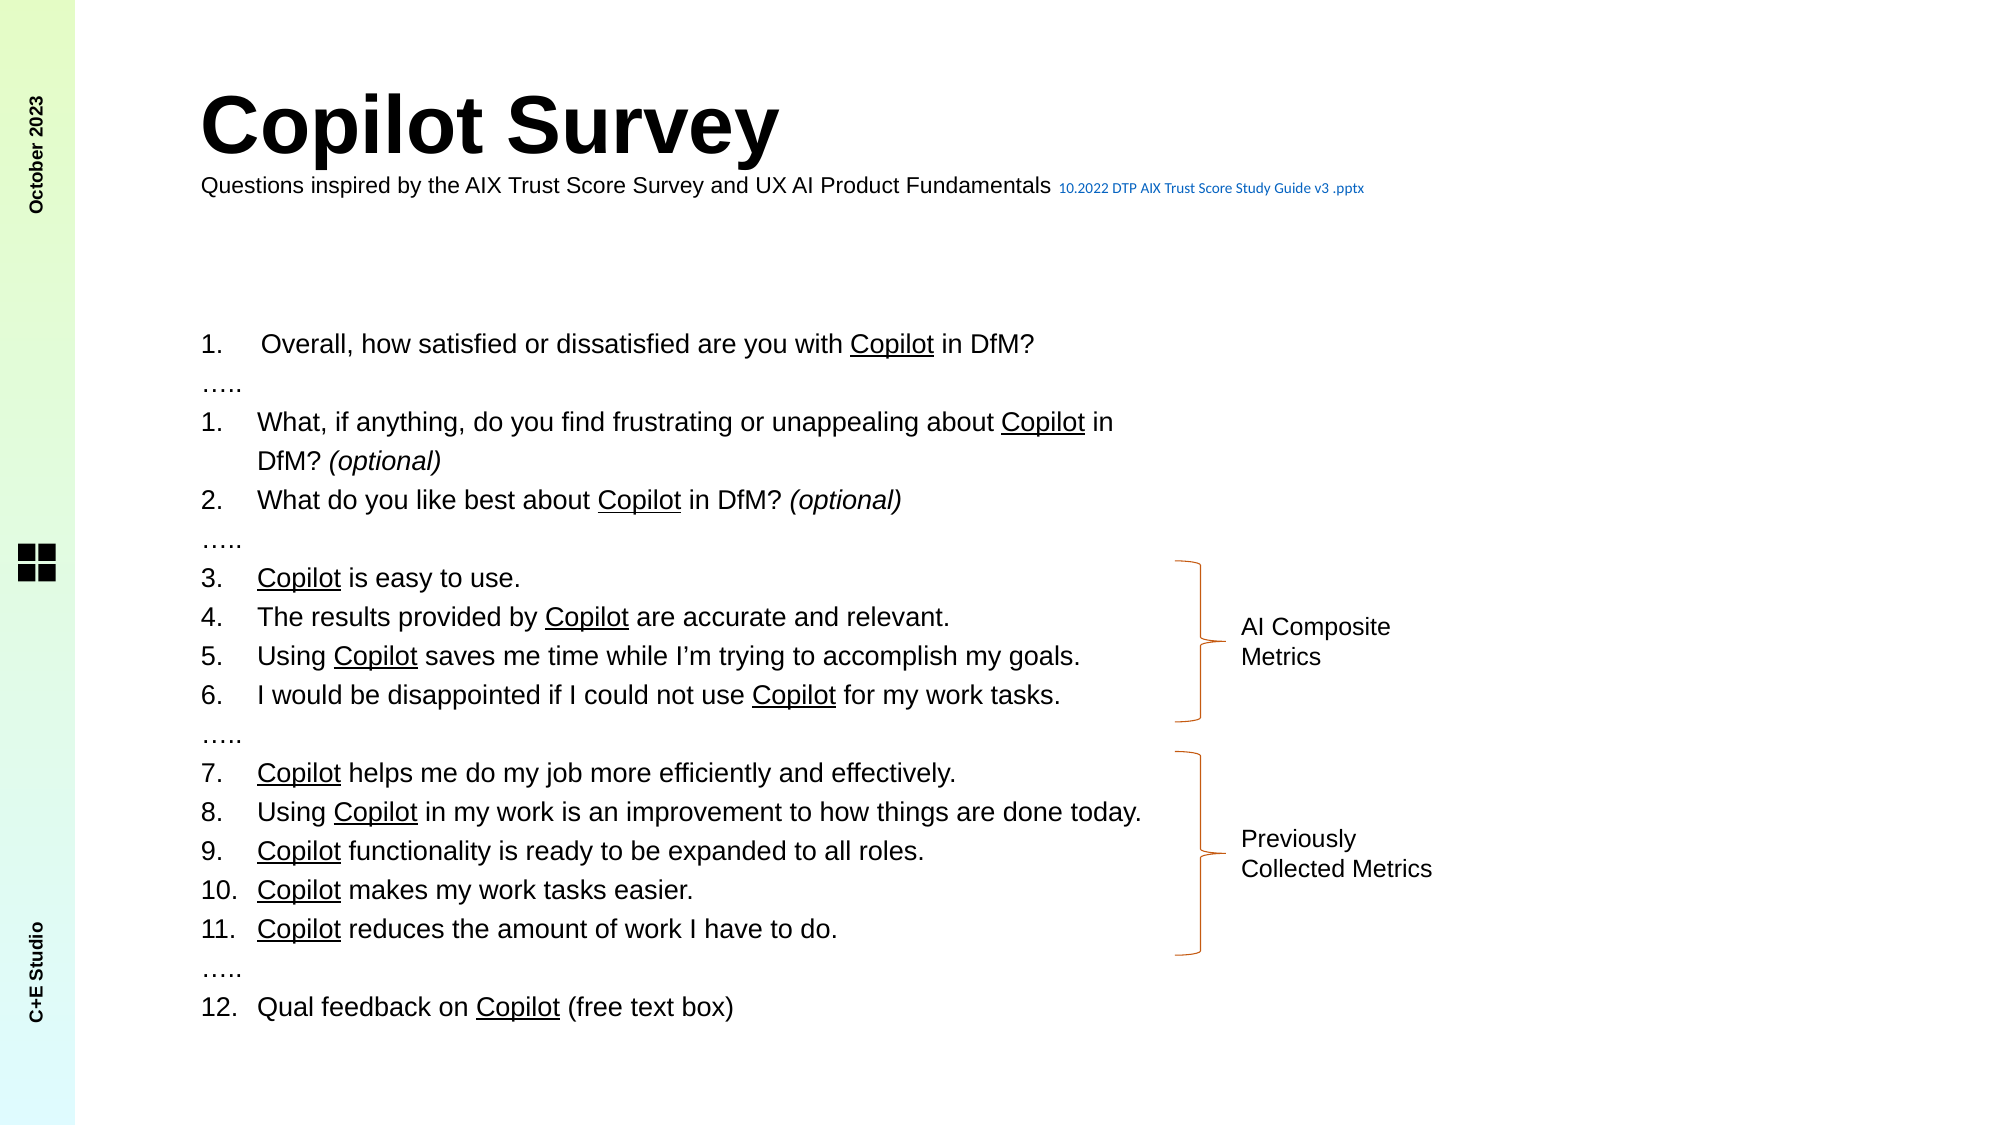

October 2023
Copilot Survey
Questions inspired by the AIX Trust Score Survey and UX AI Product Fundamentals 10.2022 DTP AIX Trust Score Study Guide v3 .pptx
1.     Overall, how satisfied or dissatisfied are you with Copilot in DfM?
…..
What, if anything, do you find frustrating or unappealing about Copilot in DfM? (optional)
What do you like best about Copilot in DfM? (optional)
…..
Copilot is easy to use.
The results provided by Copilot are accurate and relevant.
Using Copilot saves me time while I’m trying to accomplish my goals.
I would be disappointed if I could not use Copilot for my work tasks.
…..
Copilot helps me do my job more efficiently and effectively.
Using Copilot in my work is an improvement to how things are done today.
Copilot functionality is ready to be expanded to all roles.
Copilot makes my work tasks easier.
Copilot reduces the amount of work I have to do.
…..
Qual feedback on Copilot (free text box)

AI Composite Metrics

Previously Collected Metrics
C+E Studio